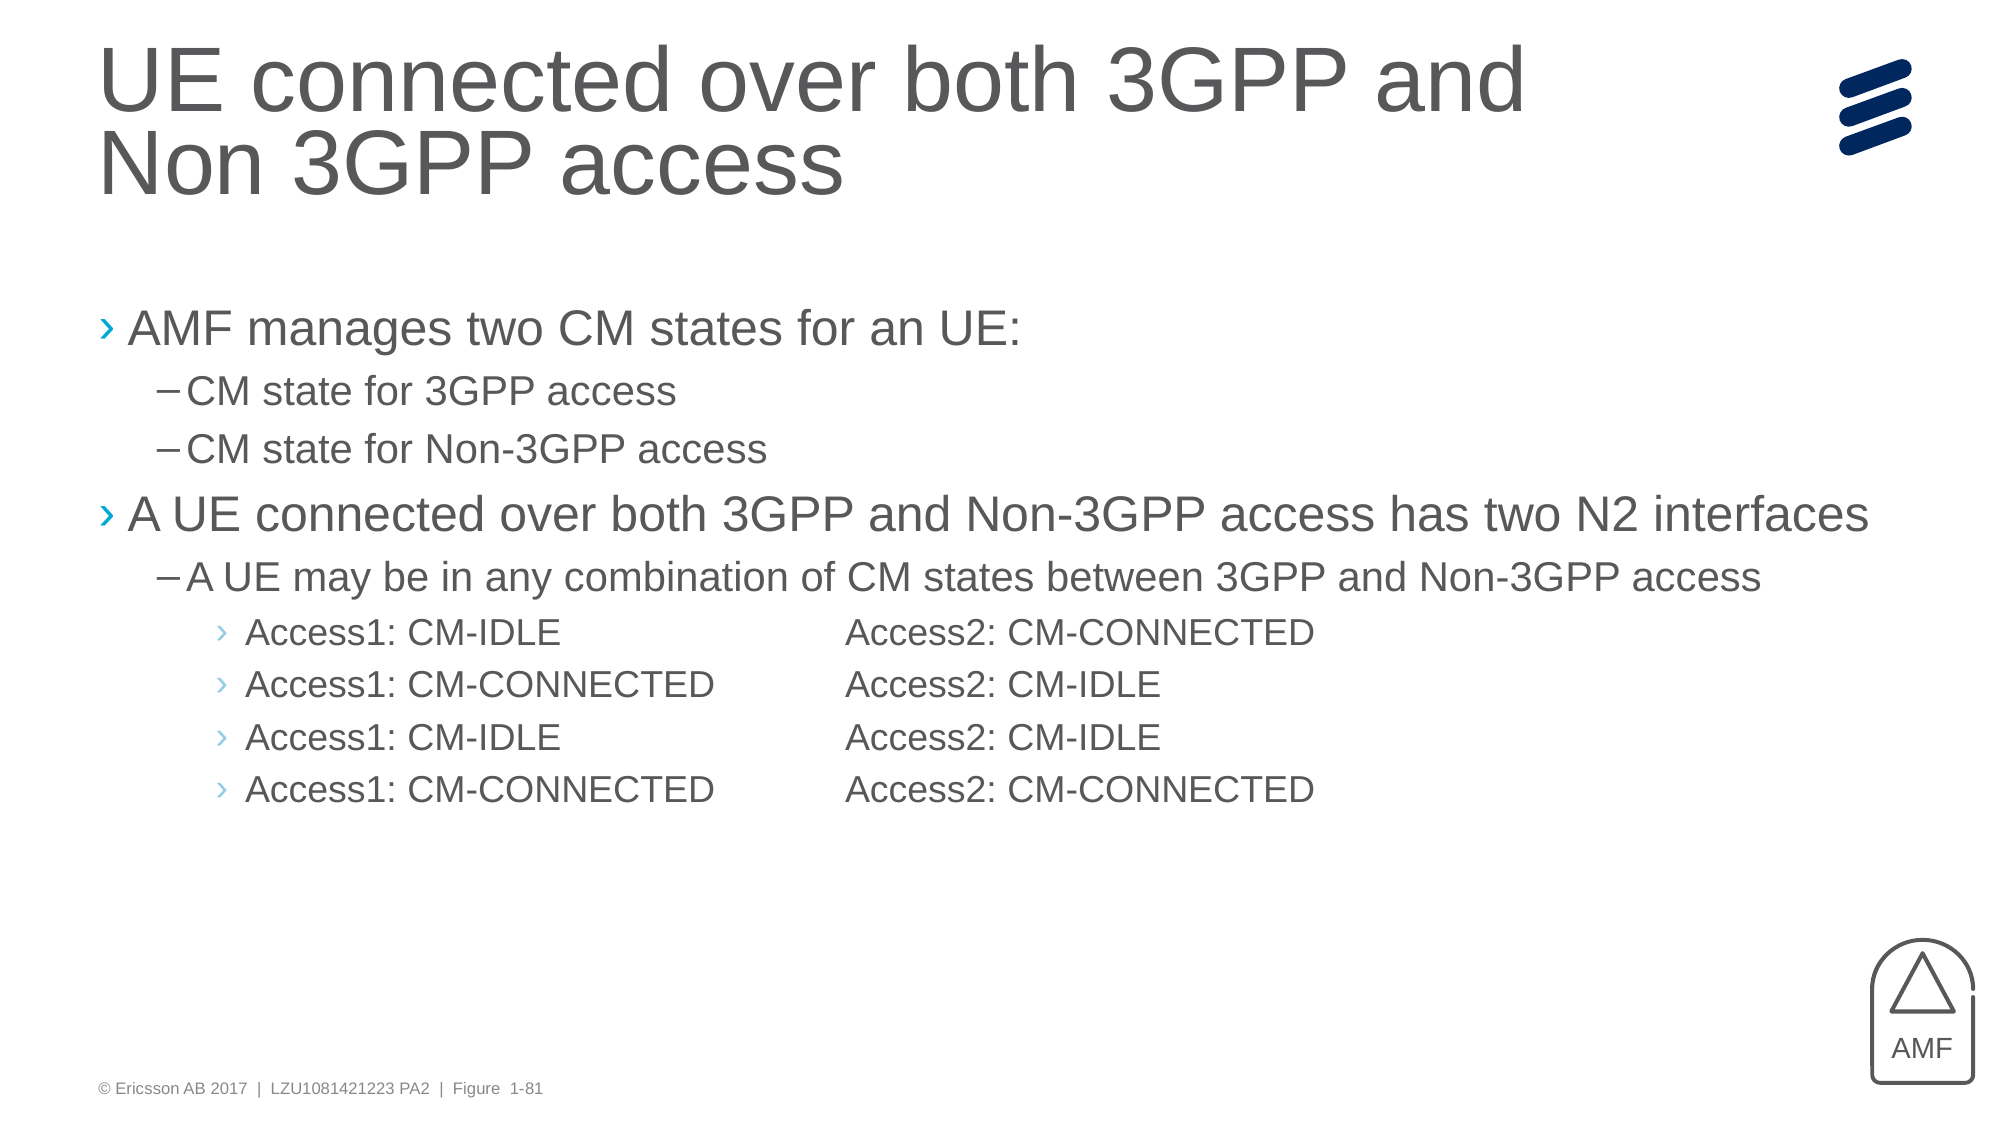

# UE connected over both 3GPP and Non 3GPP access
AMF manages two CM states for an UE:
CM state for 3GPP access
CM state for Non-3GPP access
A UE connected over both 3GPP and Non-3GPP access has two N2 interfaces
A UE may be in any combination of CM states between 3GPP and Non-3GPP access
Access1: CM-IDLE		Access2: CM-CONNECTED
Access1: CM-CONNECTED	Access2: CM-IDLE
Access1: CM-IDLE		Access2: CM-IDLE
Access1: CM-CONNECTED	Access2: CM-CONNECTED

AMF